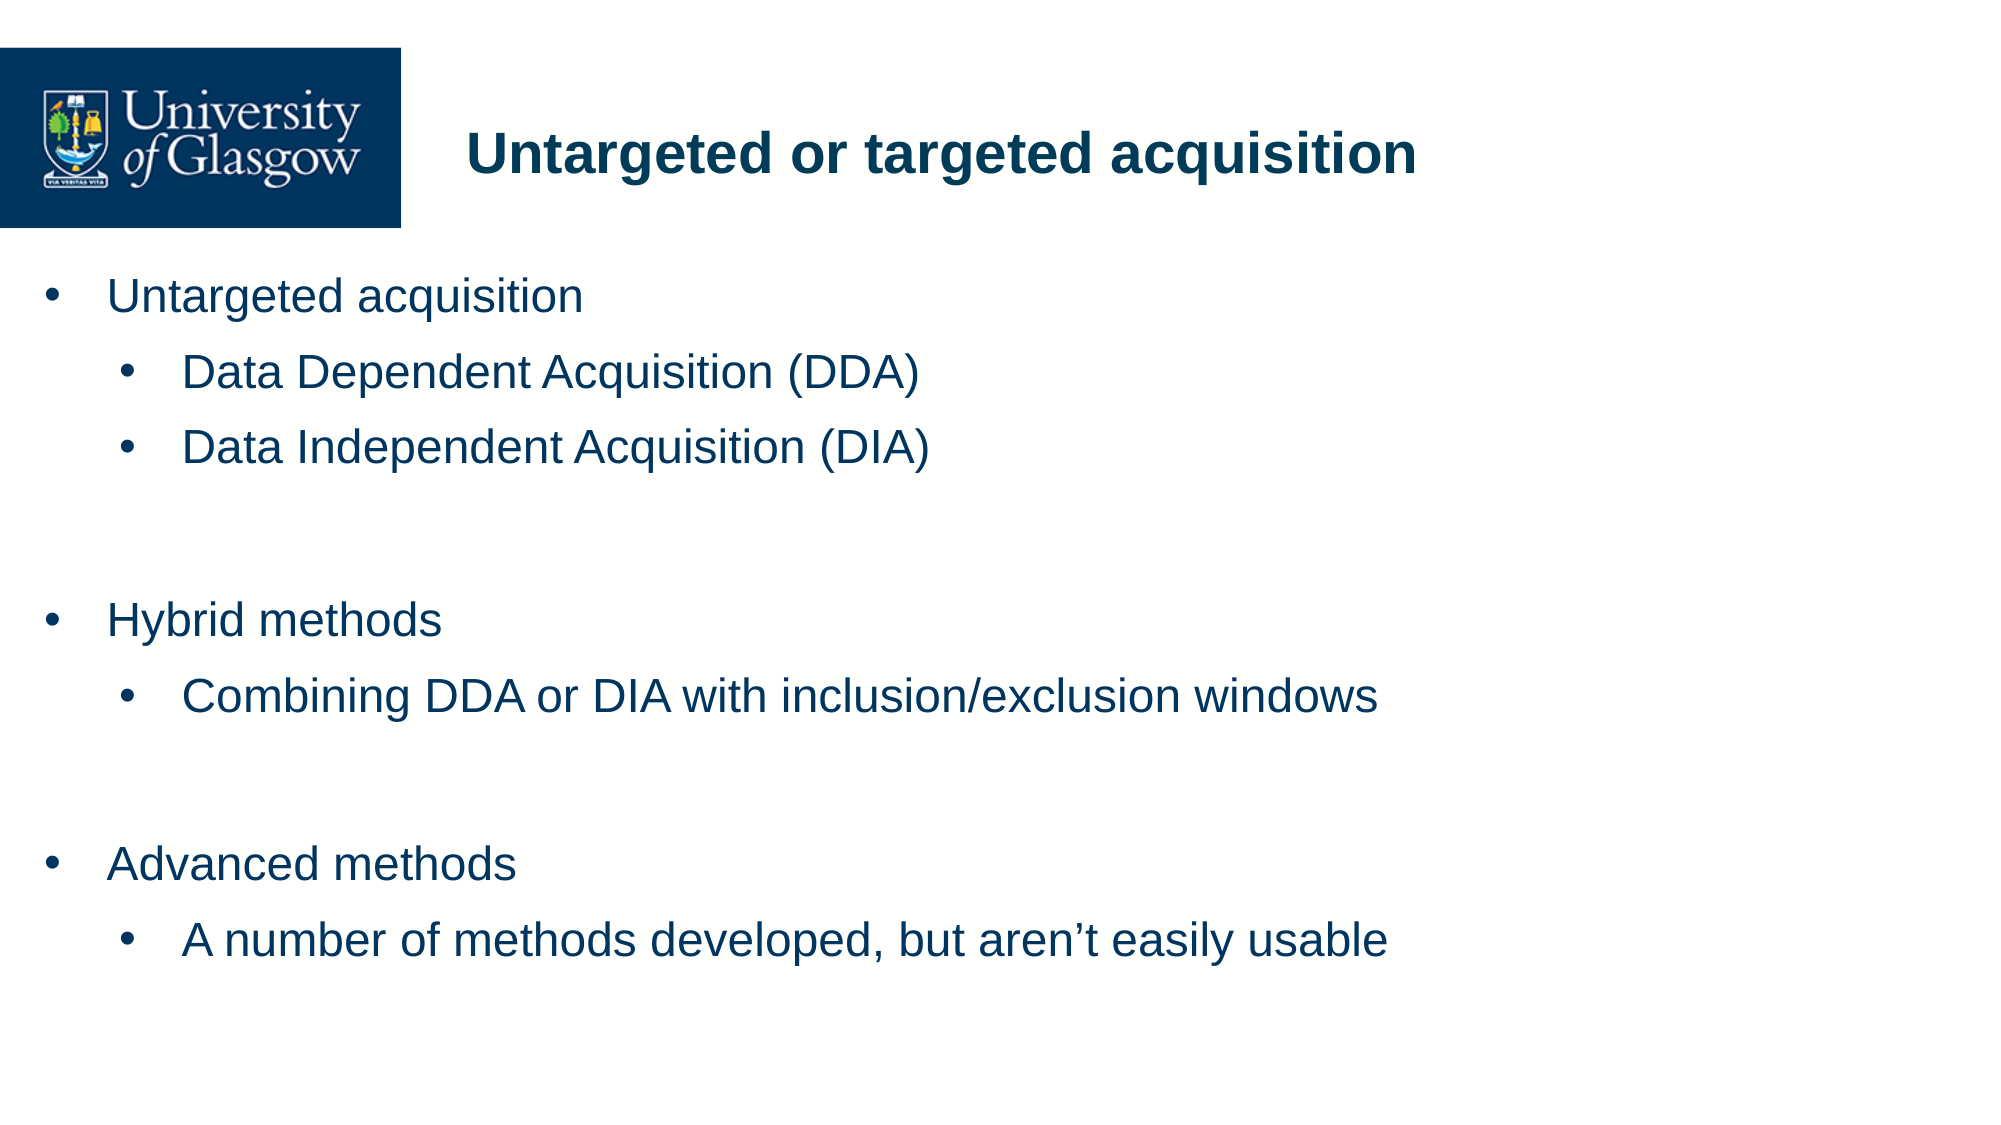

# Untargeted or targeted acquisition
Untargeted acquisition
Data Dependent Acquisition (DDA)
Data Independent Acquisition (DIA)

Hybrid methods
Combining DDA or DIA with inclusion/exclusion windows

Advanced methods
A number of methods developed, but aren’t easily usable